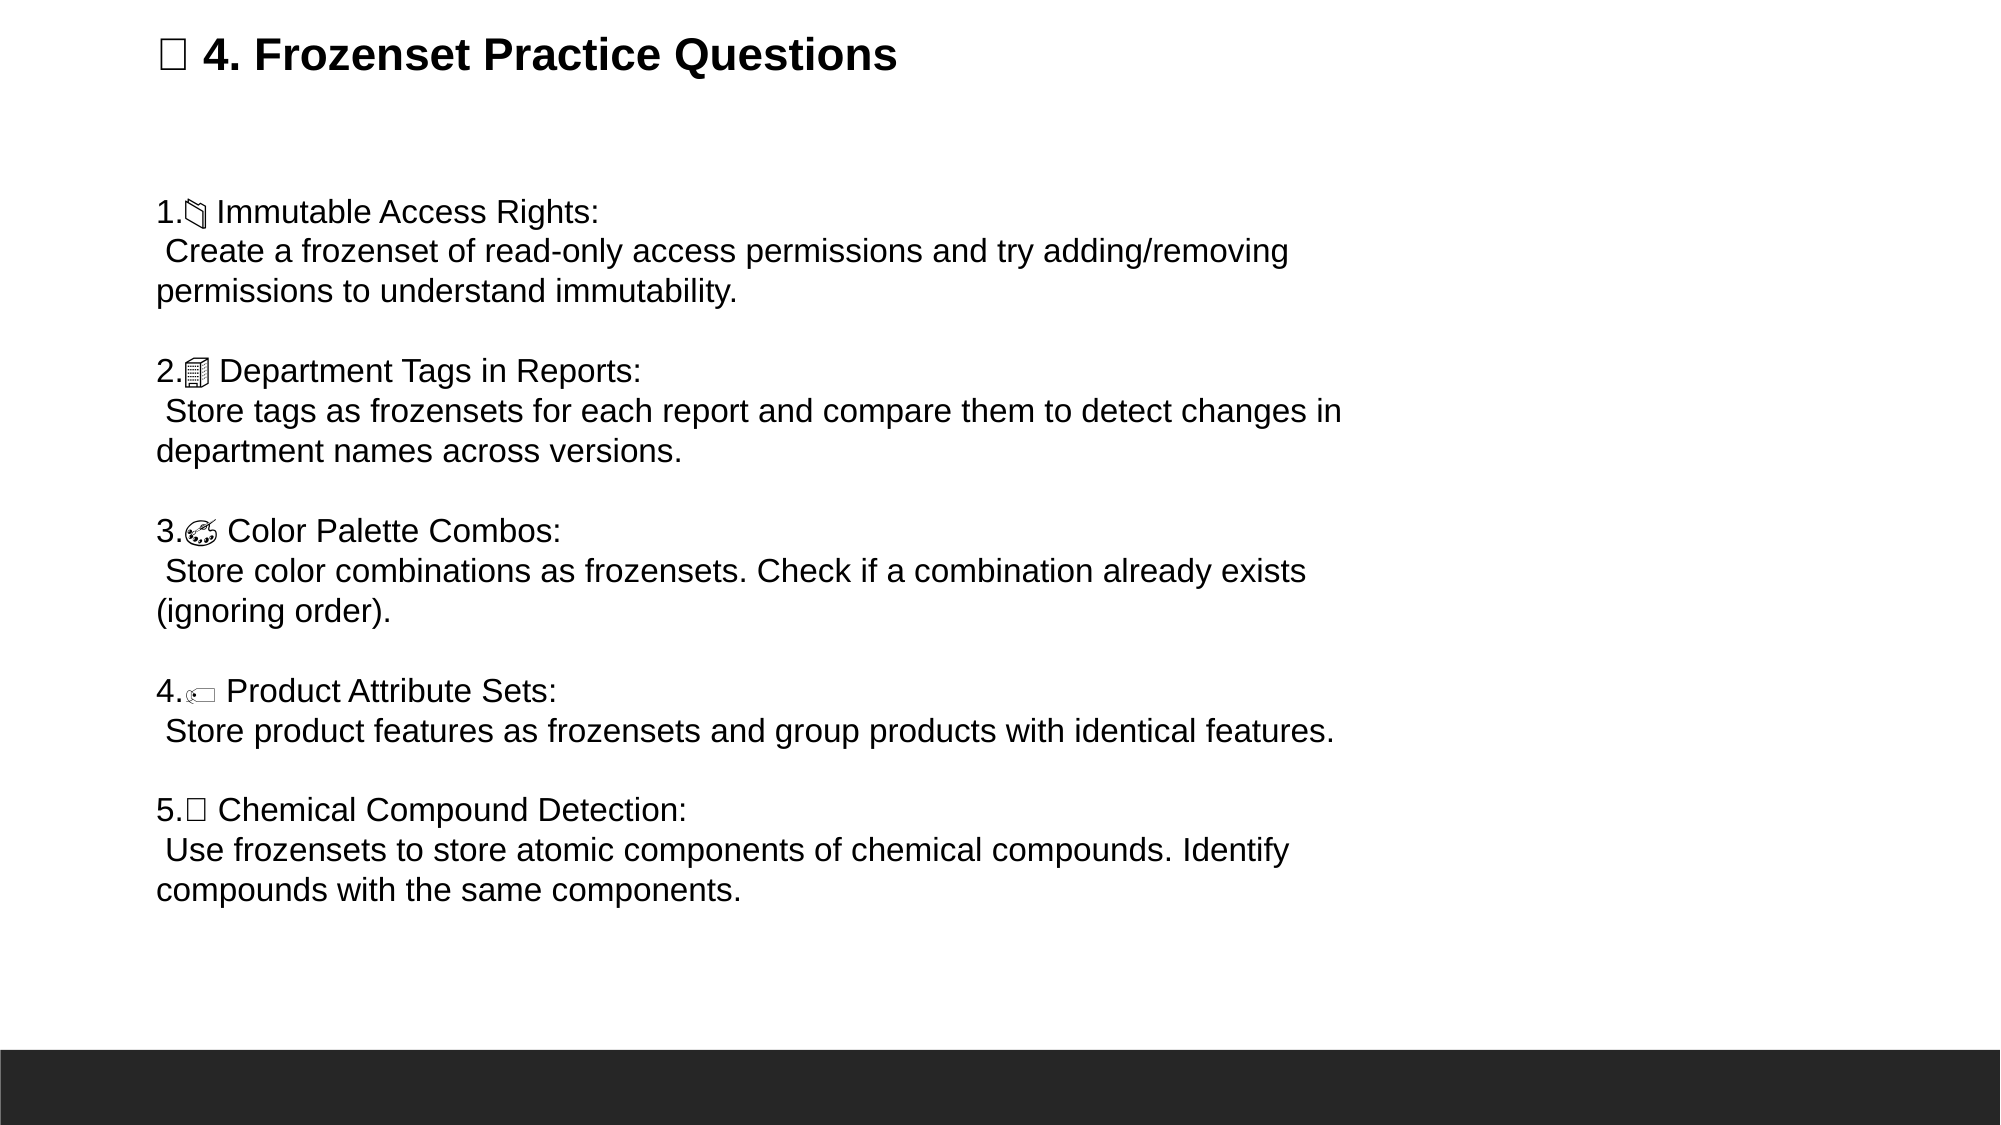

🧊 4. Frozenset Practice Questions

📁 Immutable Access Rights:
 Create a frozenset of read-only access permissions and try adding/removing permissions to understand immutability.

🏢 Department Tags in Reports:
 Store tags as frozensets for each report and compare them to detect changes in department names across versions.

🎨 Color Palette Combos:
 Store color combinations as frozensets. Check if a combination already exists (ignoring order).

🏷️ Product Attribute Sets:
 Store product features as frozensets and group products with identical features.

🧪 Chemical Compound Detection:
 Use frozensets to store atomic components of chemical compounds. Identify compounds with the same components.